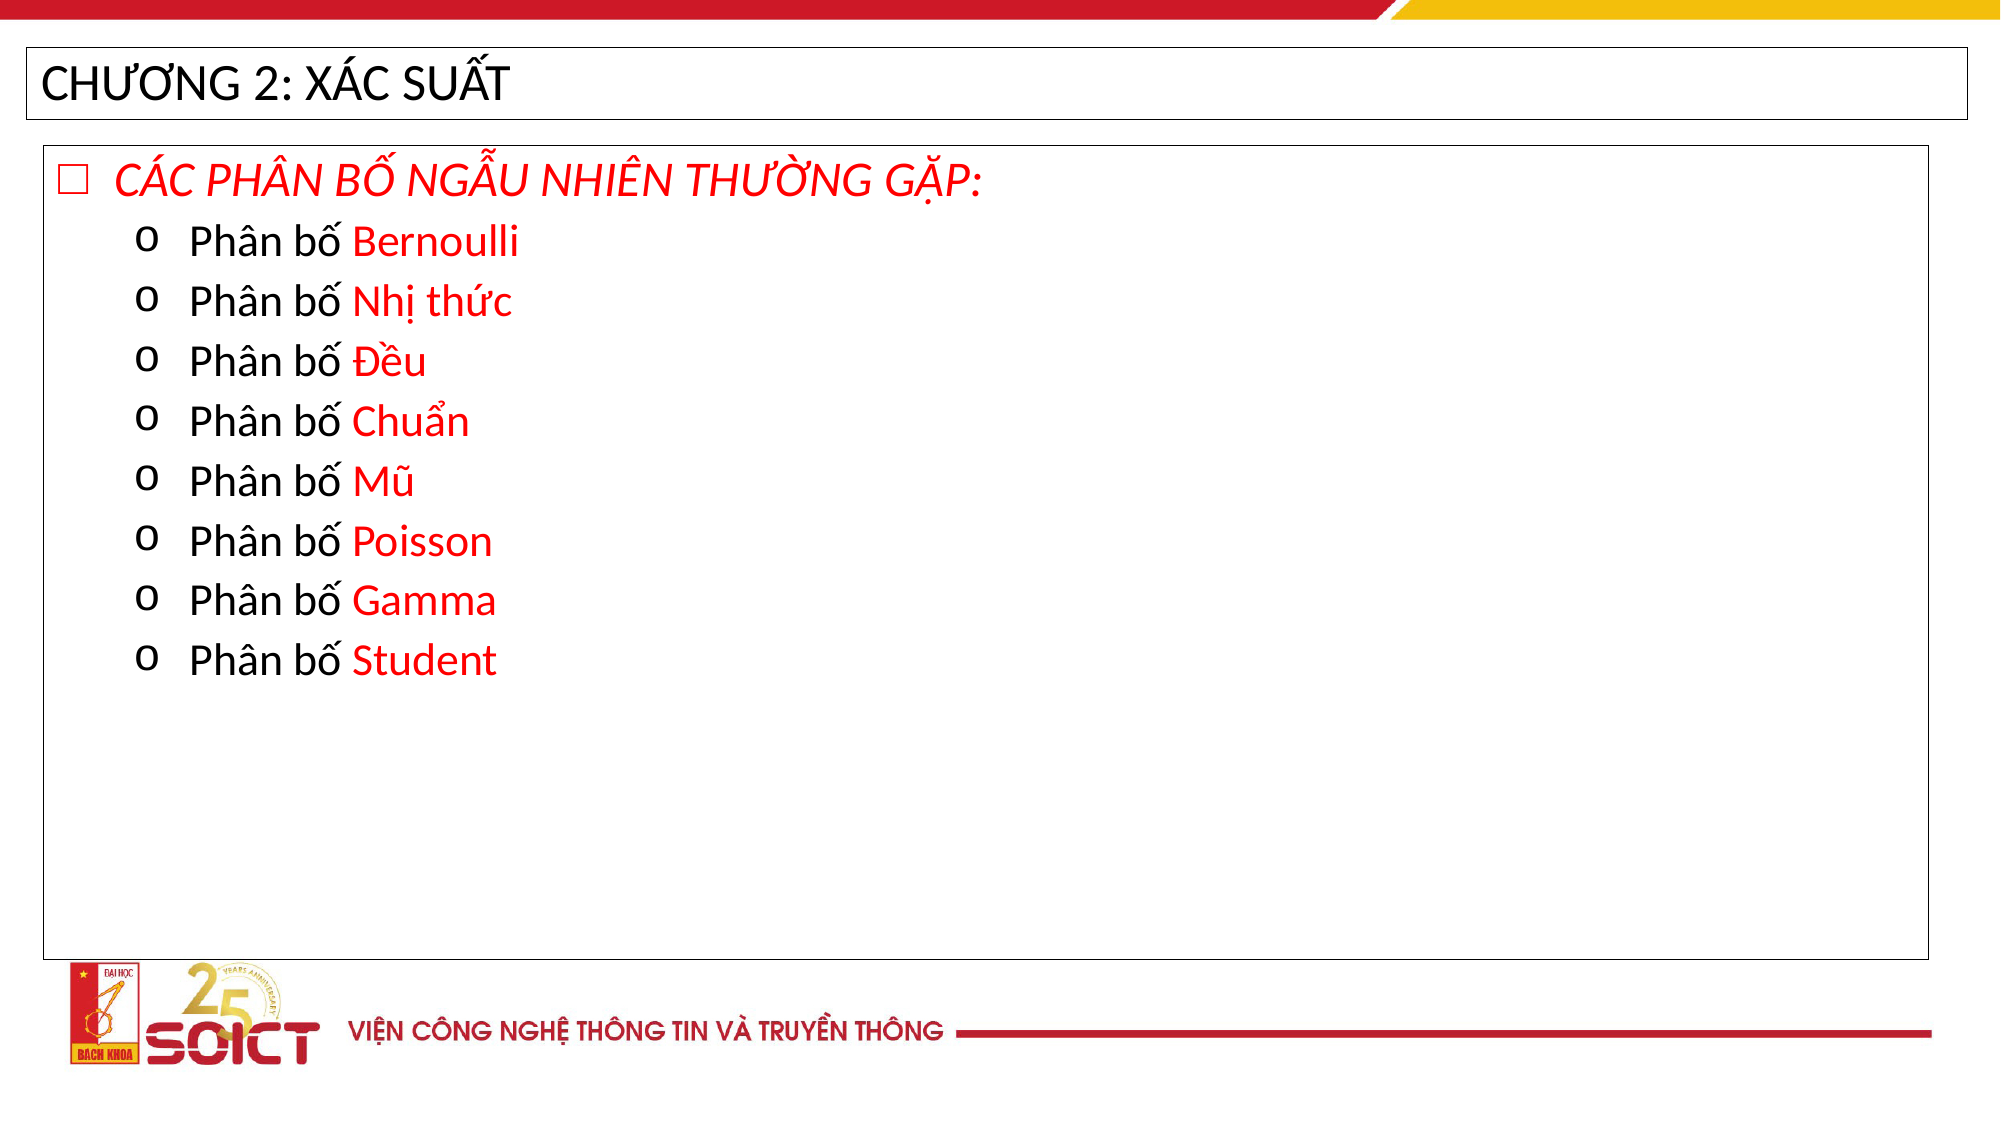

CHƯƠNG 2: XÁC SUẤT
CÁC PHÂN BỐ NGẪU NHIÊN THƯỜNG GẶP:
Phân bố Bernoulli
Phân bố Nhị thức
Phân bố Đều
Phân bố Chuẩn
Phân bố Mũ
Phân bố Poisson
Phân bố Gamma
Phân bố Student